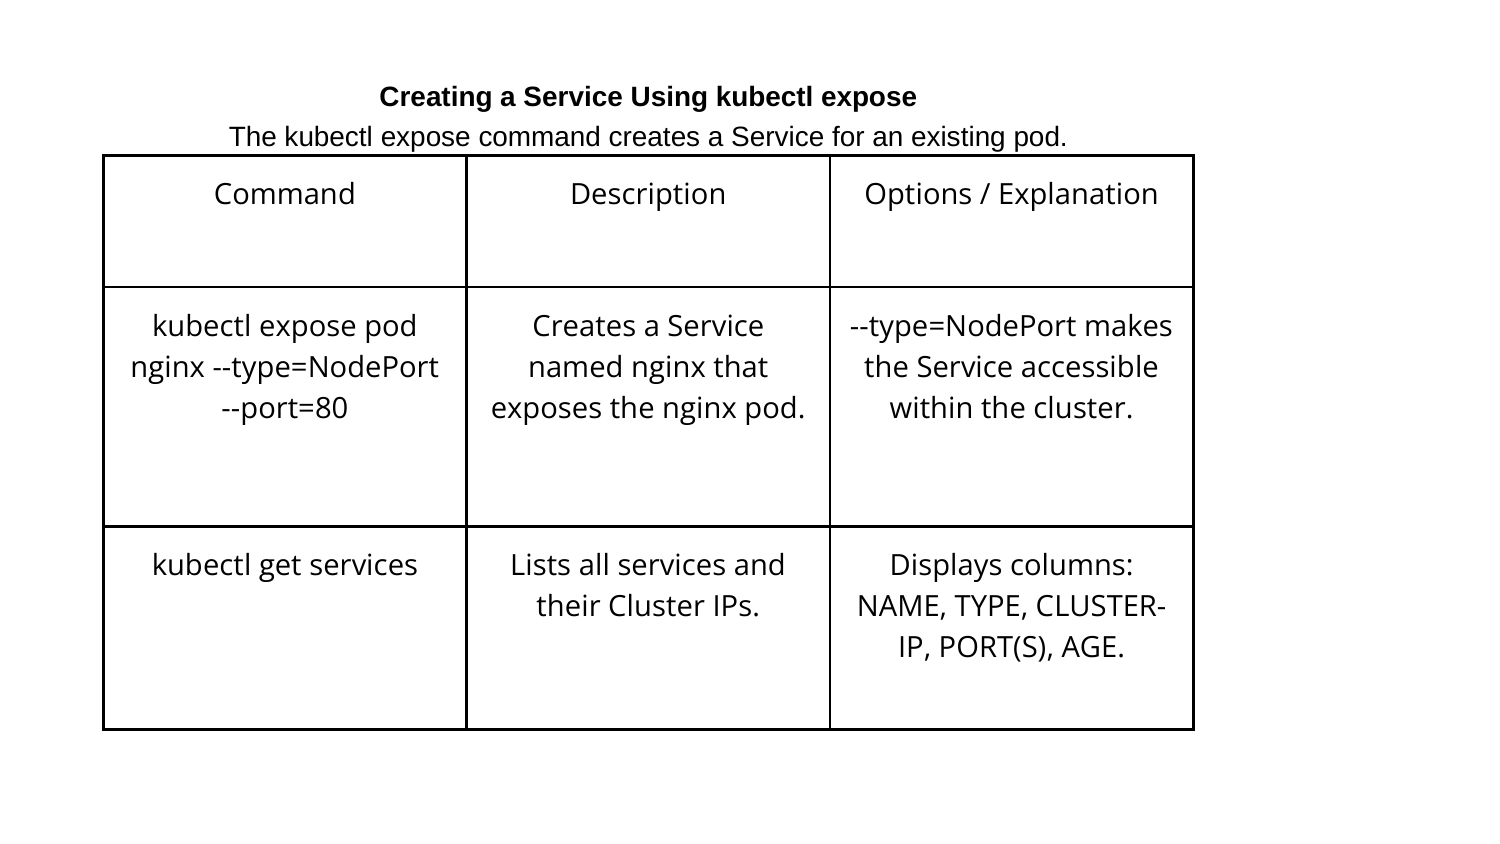

Creating a Service Using kubectl expose
The kubectl expose command creates a Service for an existing pod.
| Command | Description | Options / Explanation |
| --- | --- | --- |
| kubectl expose pod nginx --type=NodePort --port=80 | Creates a Service named nginx that exposes the nginx pod. | --type=NodePort makes the Service accessible within the cluster. |
| kubectl get services | Lists all services and their Cluster IPs. | Displays columns: NAME, TYPE, CLUSTER-IP, PORT(S), AGE. |